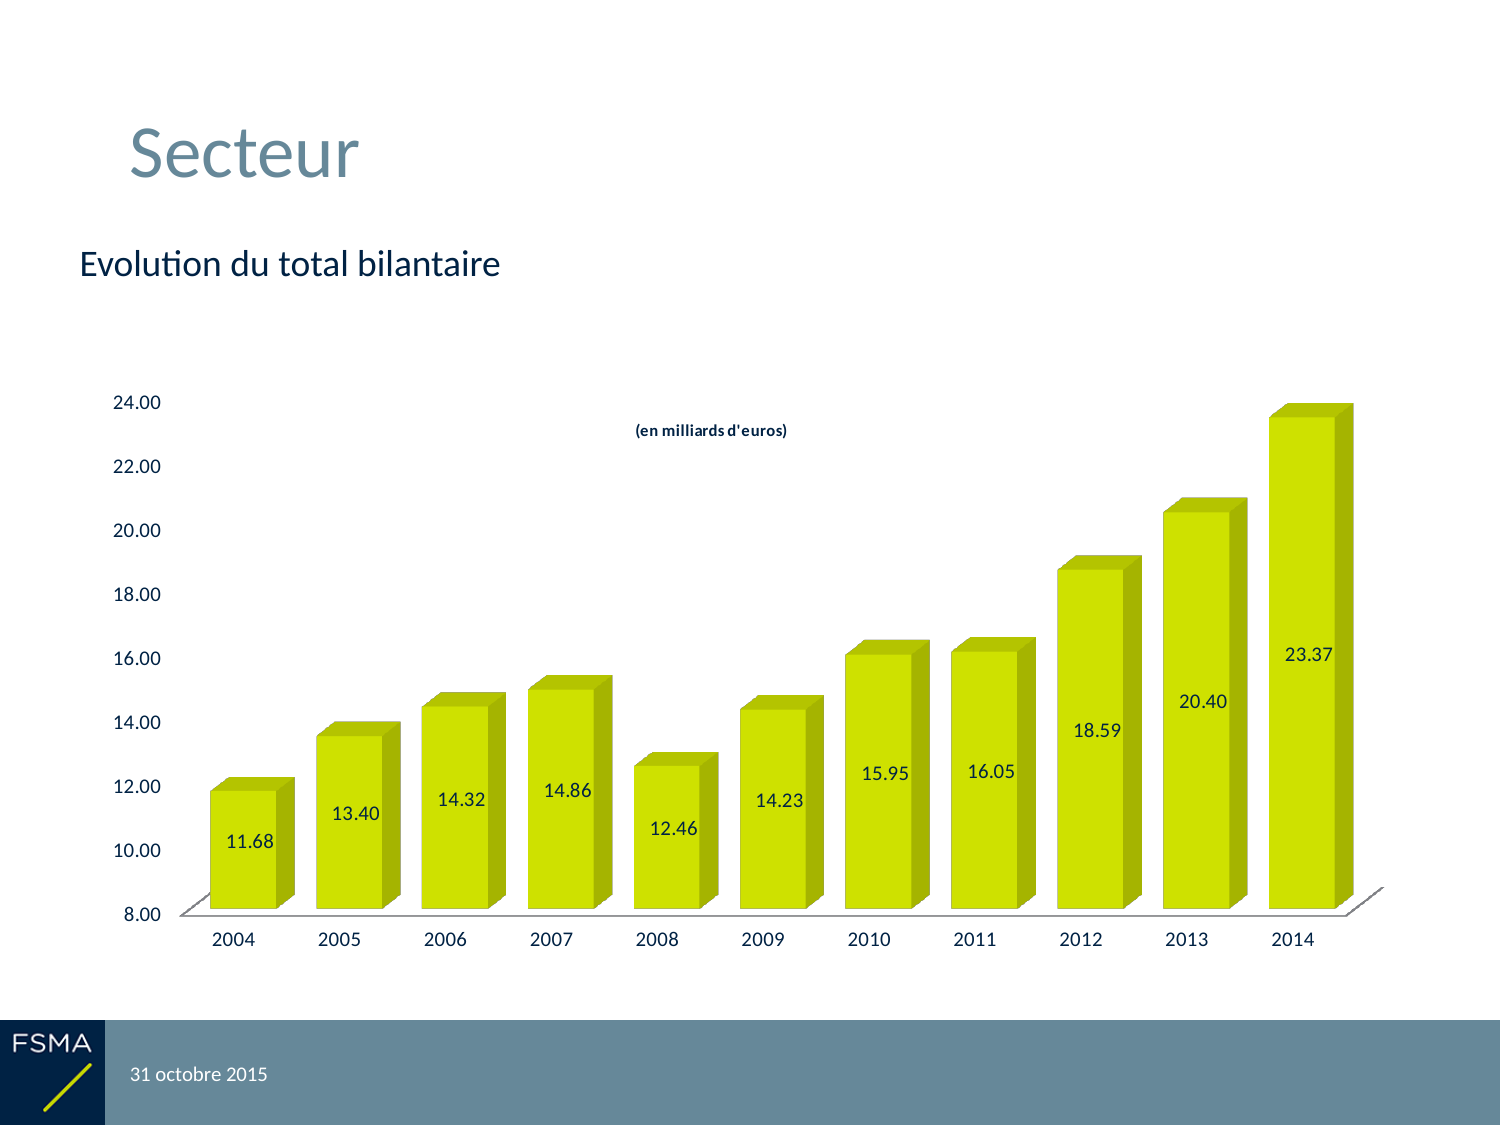

# Secteur
Evolution du total bilantaire

[unsupported chart]

31 octobre 2015
Reporting relatif à l'exercice 2014
6